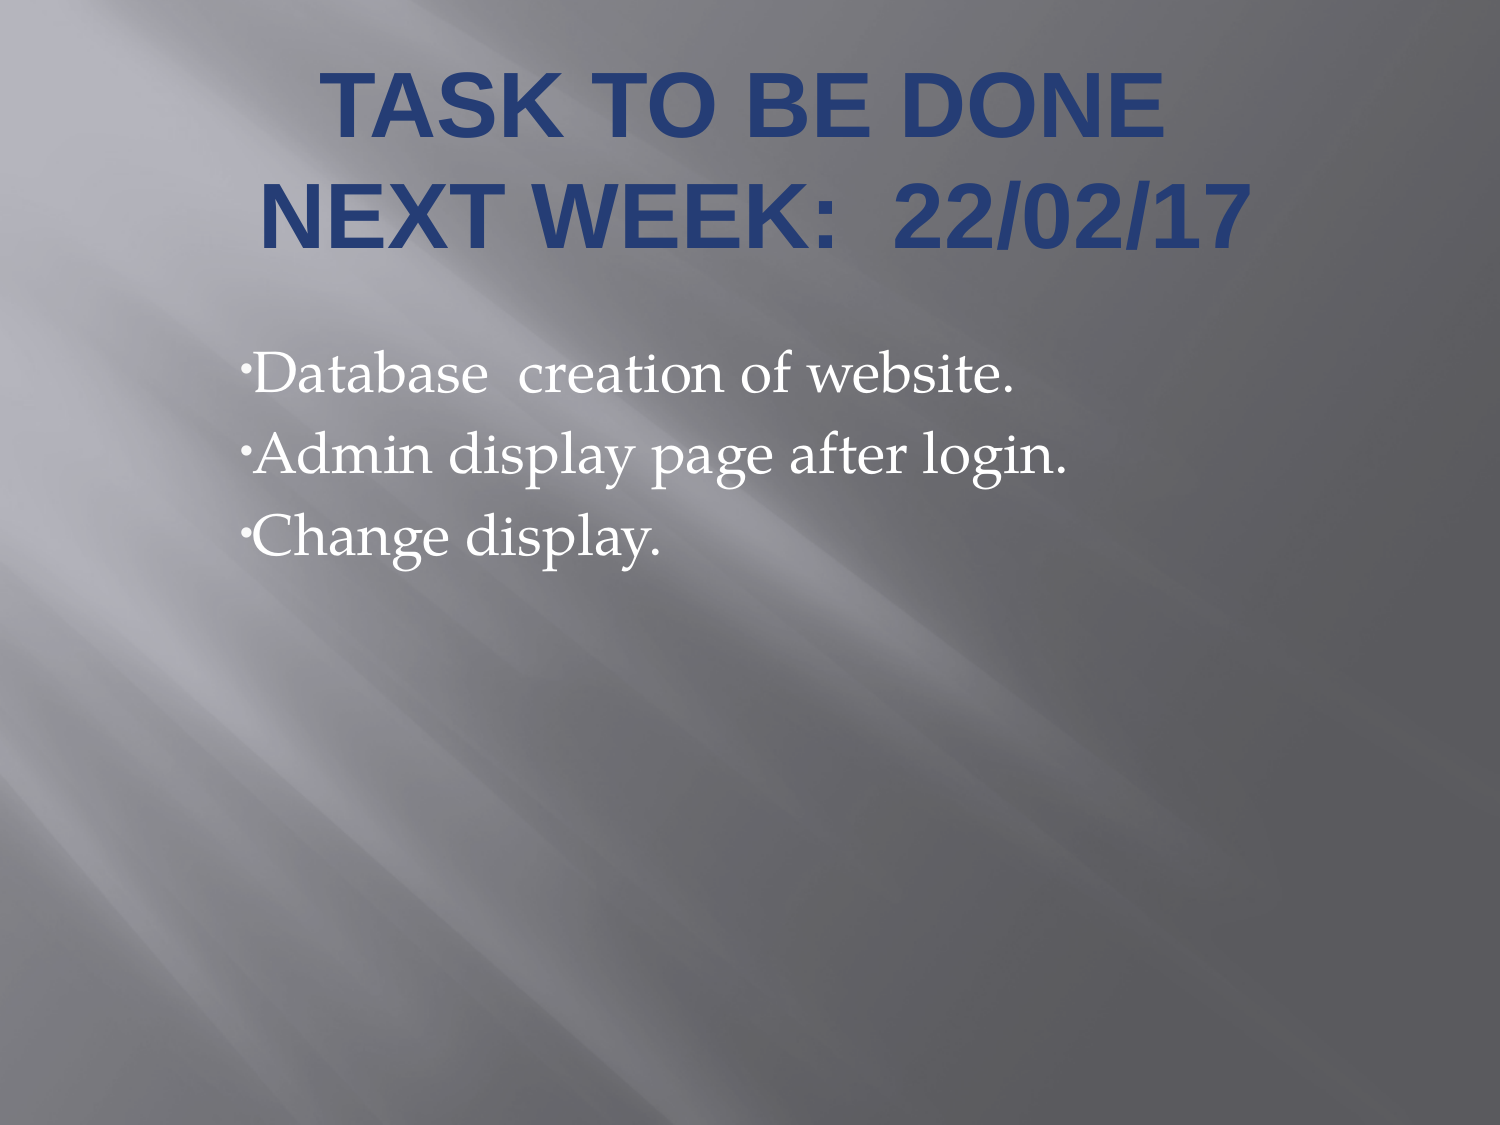

# TASK TO BE DONE NEXT WEEK:  22/02/17
Database  creation of website.
Admin display page after login.
Change display.